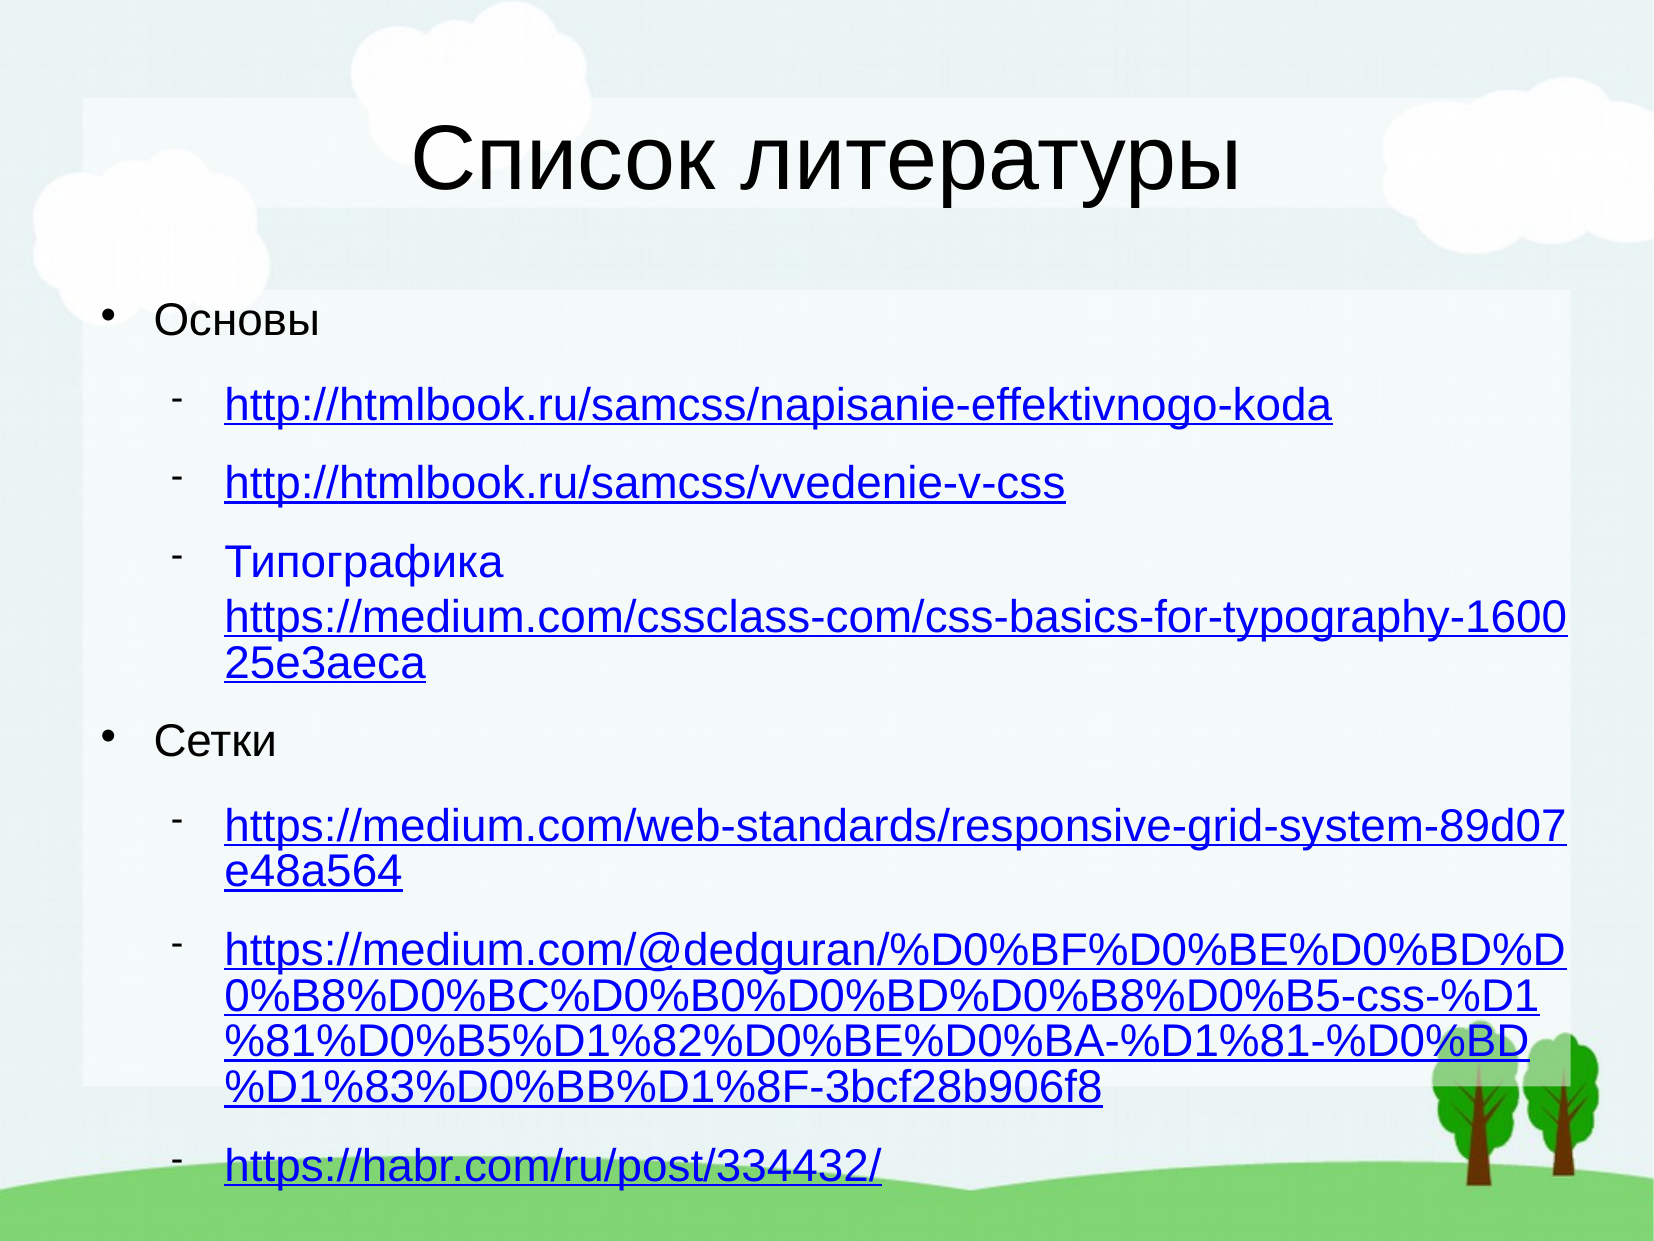

Список литературы
Основы
http://htmlbook.ru/samcss/napisanie-effektivnogo-koda
http://htmlbook.ru/samcss/vvedenie-v-css
Типографикаhttps://medium.com/cssclass-com/css-basics-for-typography-160025e3aeca
Сетки
https://medium.com/web-standards/responsive-grid-system-89d07e48a564
https://medium.com/@dedguran/%D0%BF%D0%BE%D0%BD%D0%B8%D0%BC%D0%B0%D0%BD%D0%B8%D0%B5-css-%D1%81%D0%B5%D1%82%D0%BE%D0%BA-%D1%81-%D0%BD%D1%83%D0%BB%D1%8F-3bcf28b906f8
https://habr.com/ru/post/334432/